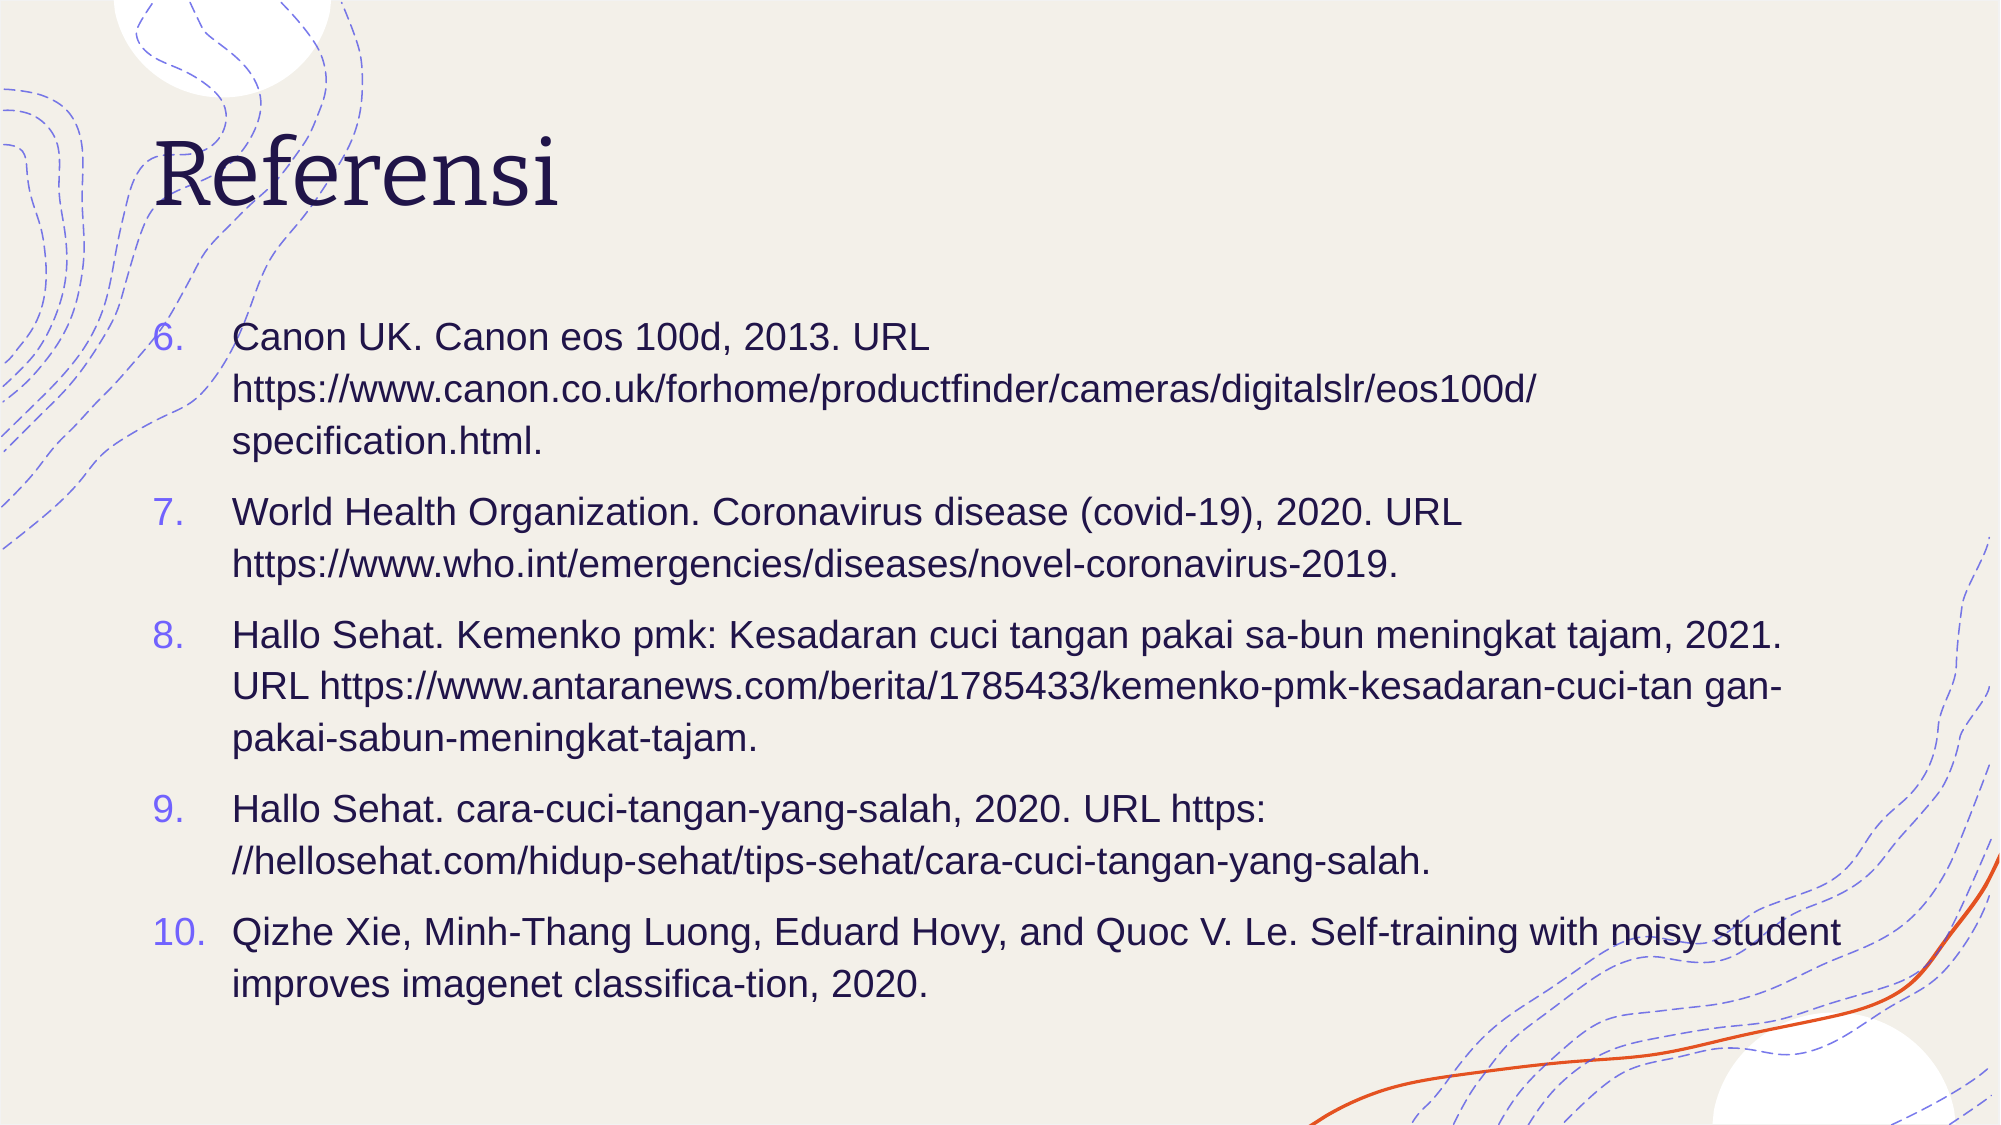

# Referensi
Canon UK. Canon eos 100d, 2013. URL https://www.canon.co.uk/forhome/productfinder/cameras/digitalslr/eos100d/specification.html.
World Health Organization. Coronavirus disease (covid-19), 2020. URL https://www.who.int/emergencies/diseases/novel-coronavirus-2019.
Hallo Sehat. Kemenko pmk: Kesadaran cuci tangan pakai sa-bun meningkat tajam, 2021. URL https://www.antaranews.com/berita/1785433/kemenko-pmk-kesadaran-cuci-tan gan-pakai-sabun-meningkat-tajam.
Hallo Sehat. cara-cuci-tangan-yang-salah, 2020. URL https: //hellosehat.com/hidup-sehat/tips-sehat/cara-cuci-tangan-yang-salah.
Qizhe Xie, Minh-Thang Luong, Eduard Hovy, and Quoc V. Le. Self-training with noisy student improves imagenet classifica-tion, 2020.